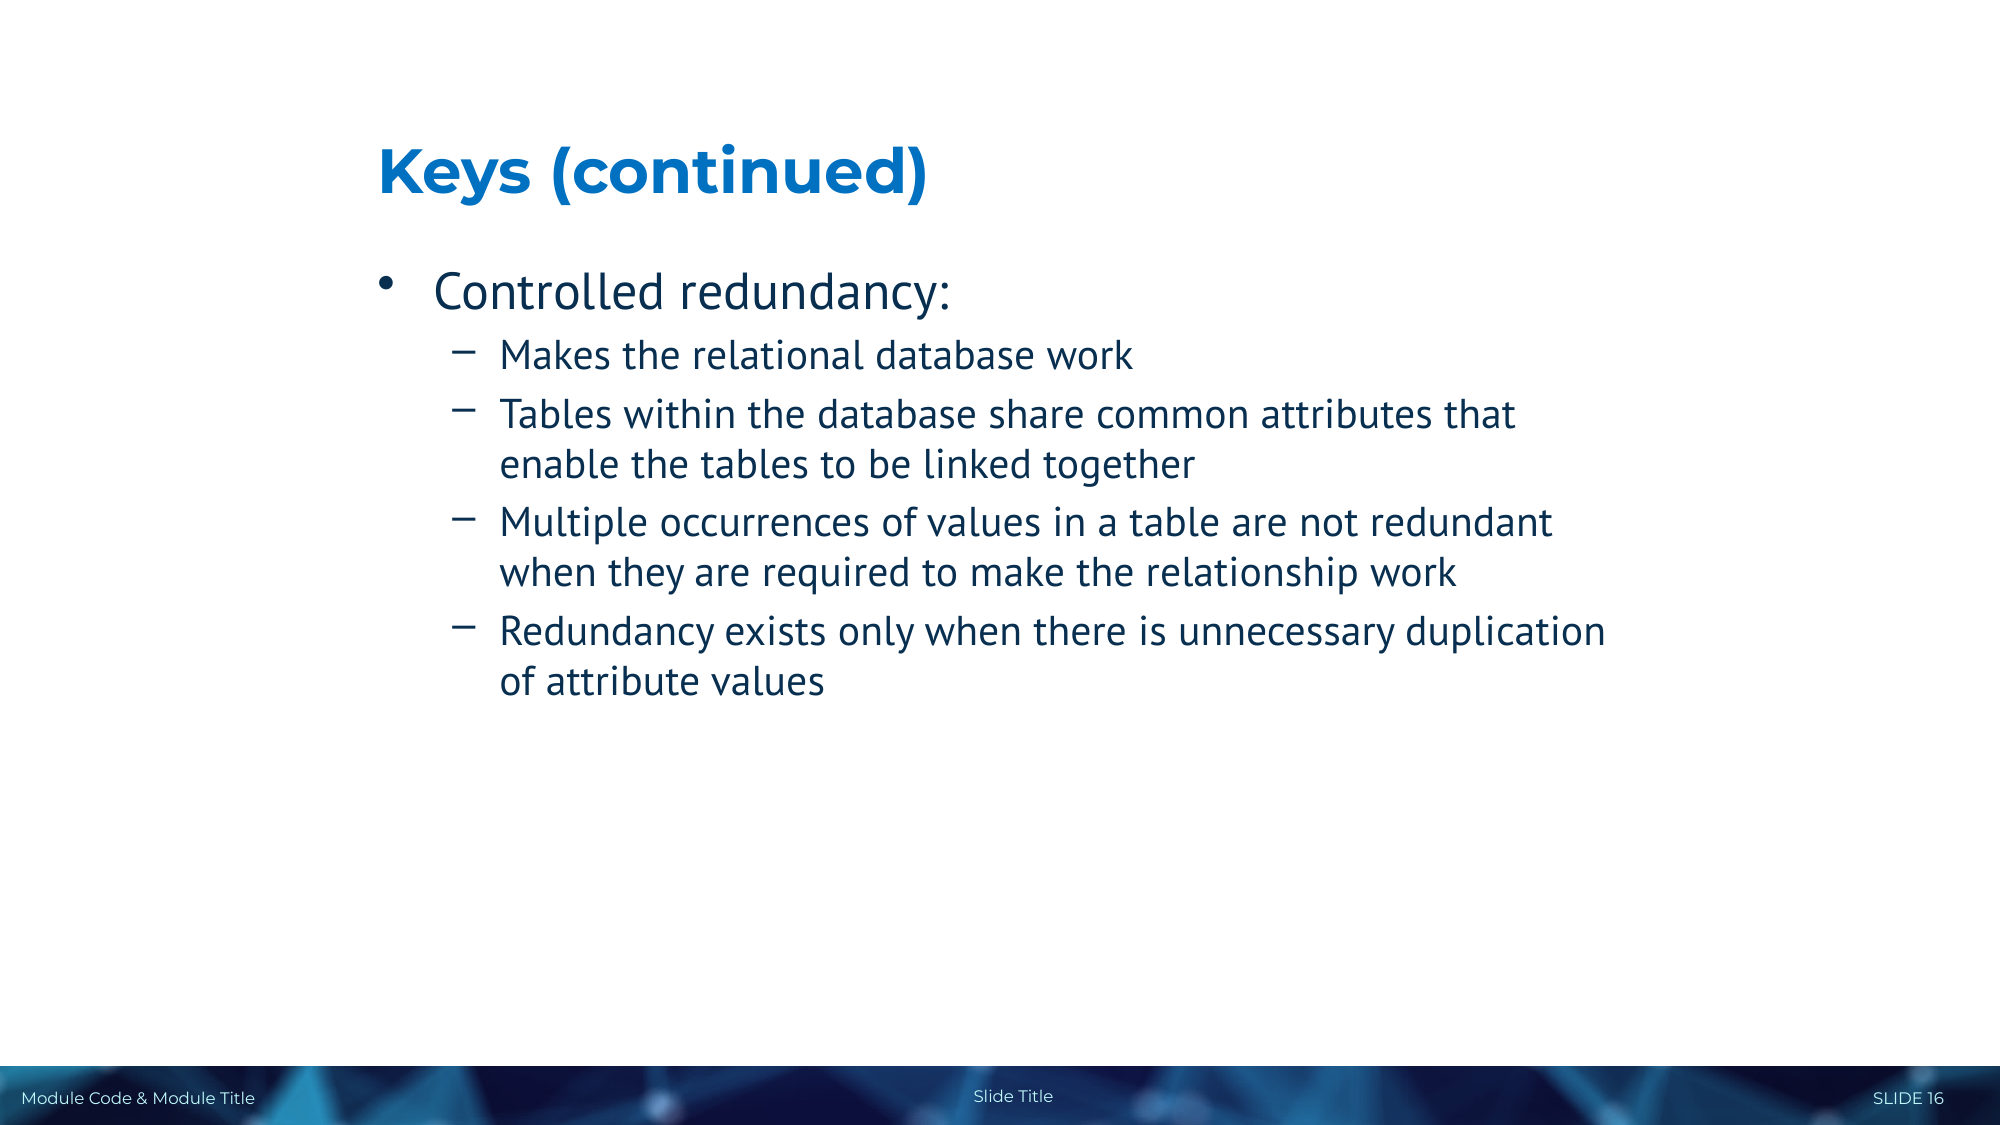

# Keys (continued)
Controlled redundancy:
Makes the relational database work
Tables within the database share common attributes that enable the tables to be linked together
Multiple occurrences of values in a table are not redundant when they are required to make the relationship work
Redundancy exists only when there is unnecessary duplication of attribute values